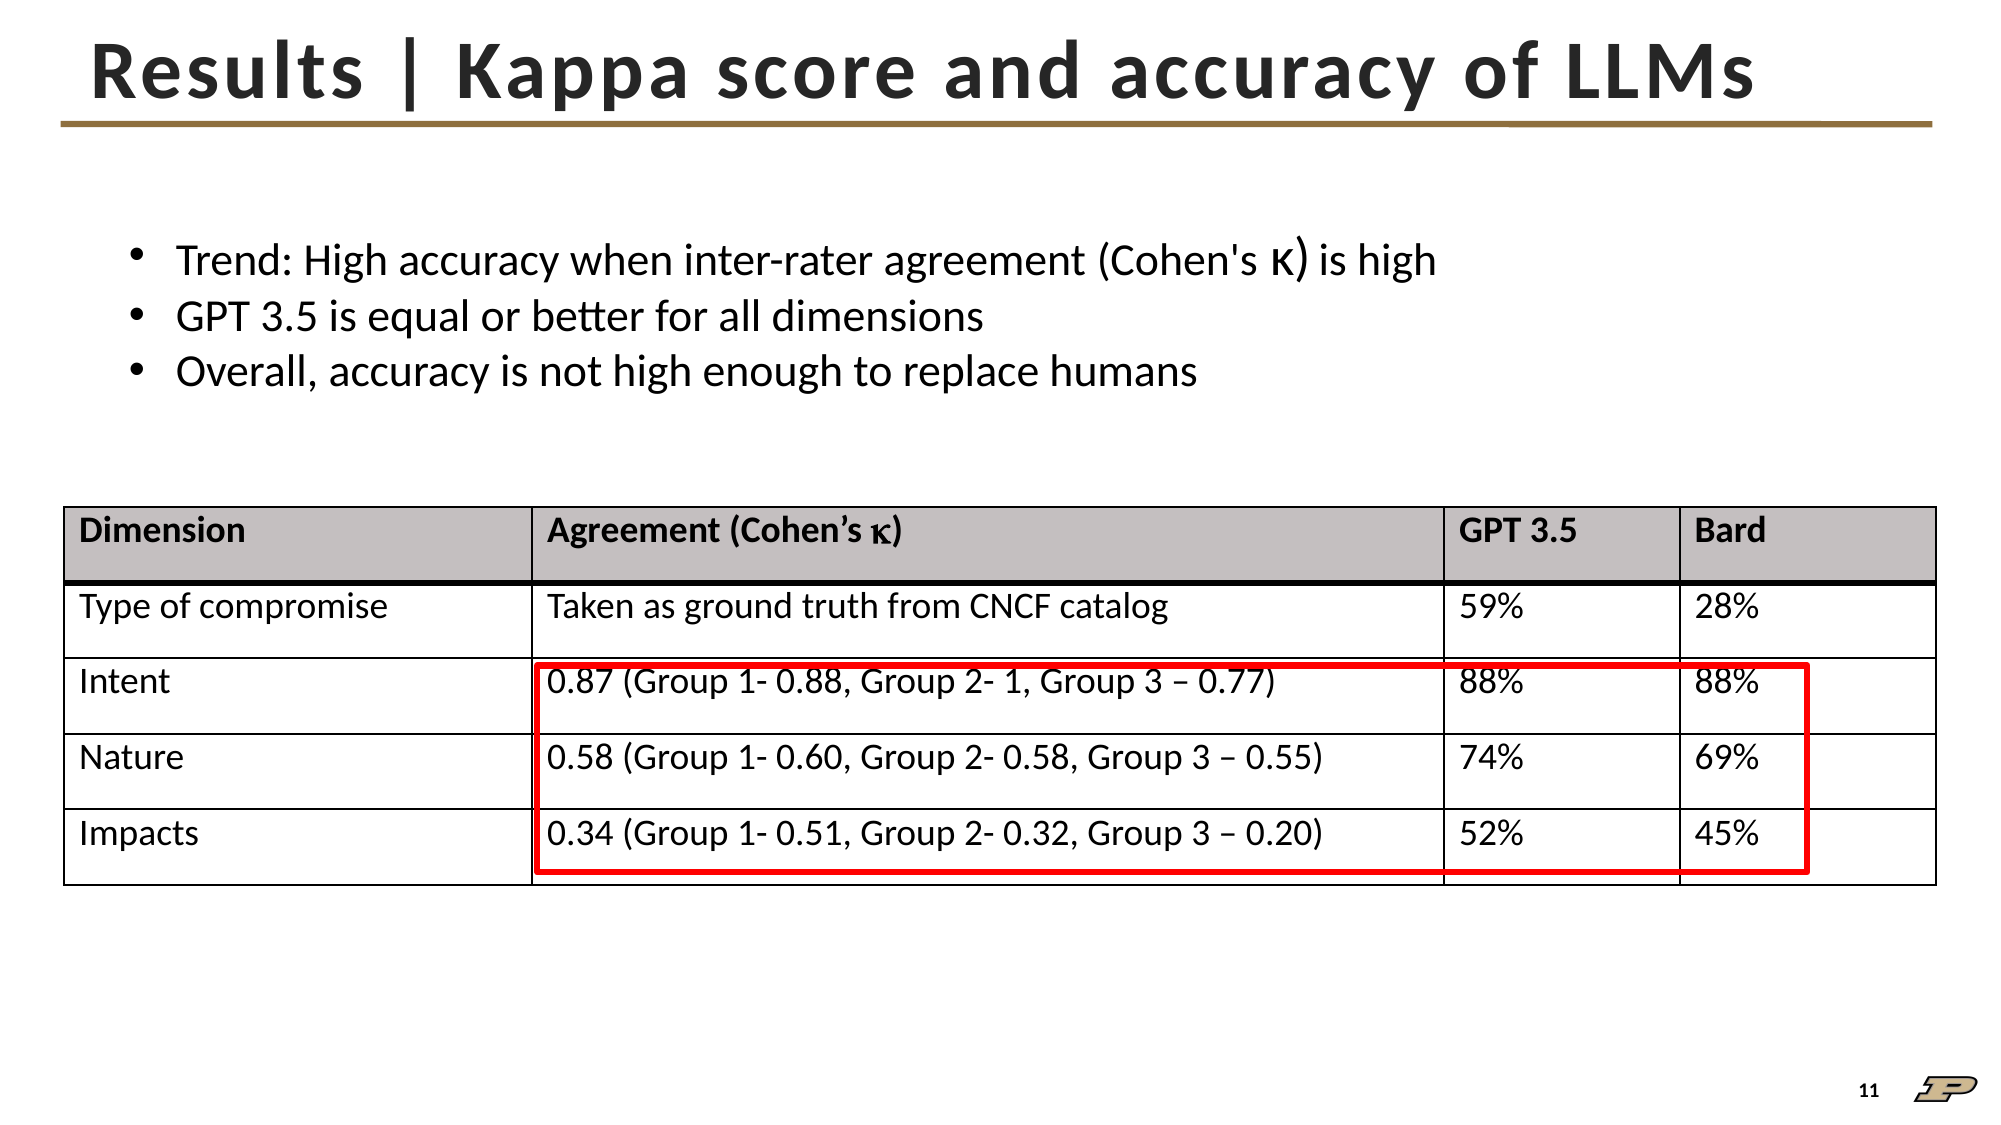

# Results | Kappa score and accuracy of LLMs

Trend: High accuracy when inter-rater agreement (Cohen's κ) is high
GPT 3.5 is equal or better for all dimensions
Overall, accuracy is not high enough to replace humans
| Dimension | Agreement (Cohen’s κ) | GPT 3.5 | Bard |
| --- | --- | --- | --- |
| Type of compromise | Taken as ground truth from CNCF catalog | 59% | 28% |
| Intent | 0.87 (Group 1- 0.88, Group 2- 1, Group 3 – 0.77) | 88% | 88% |
| Nature | 0.58 (Group 1- 0.60, Group 2- 0.58, Group 3 – 0.55) | 74% | 69% |
| Impacts | 0.34 (Group 1- 0.51, Group 2- 0.32, Group 3 – 0.20) | 52% | 45% |

11